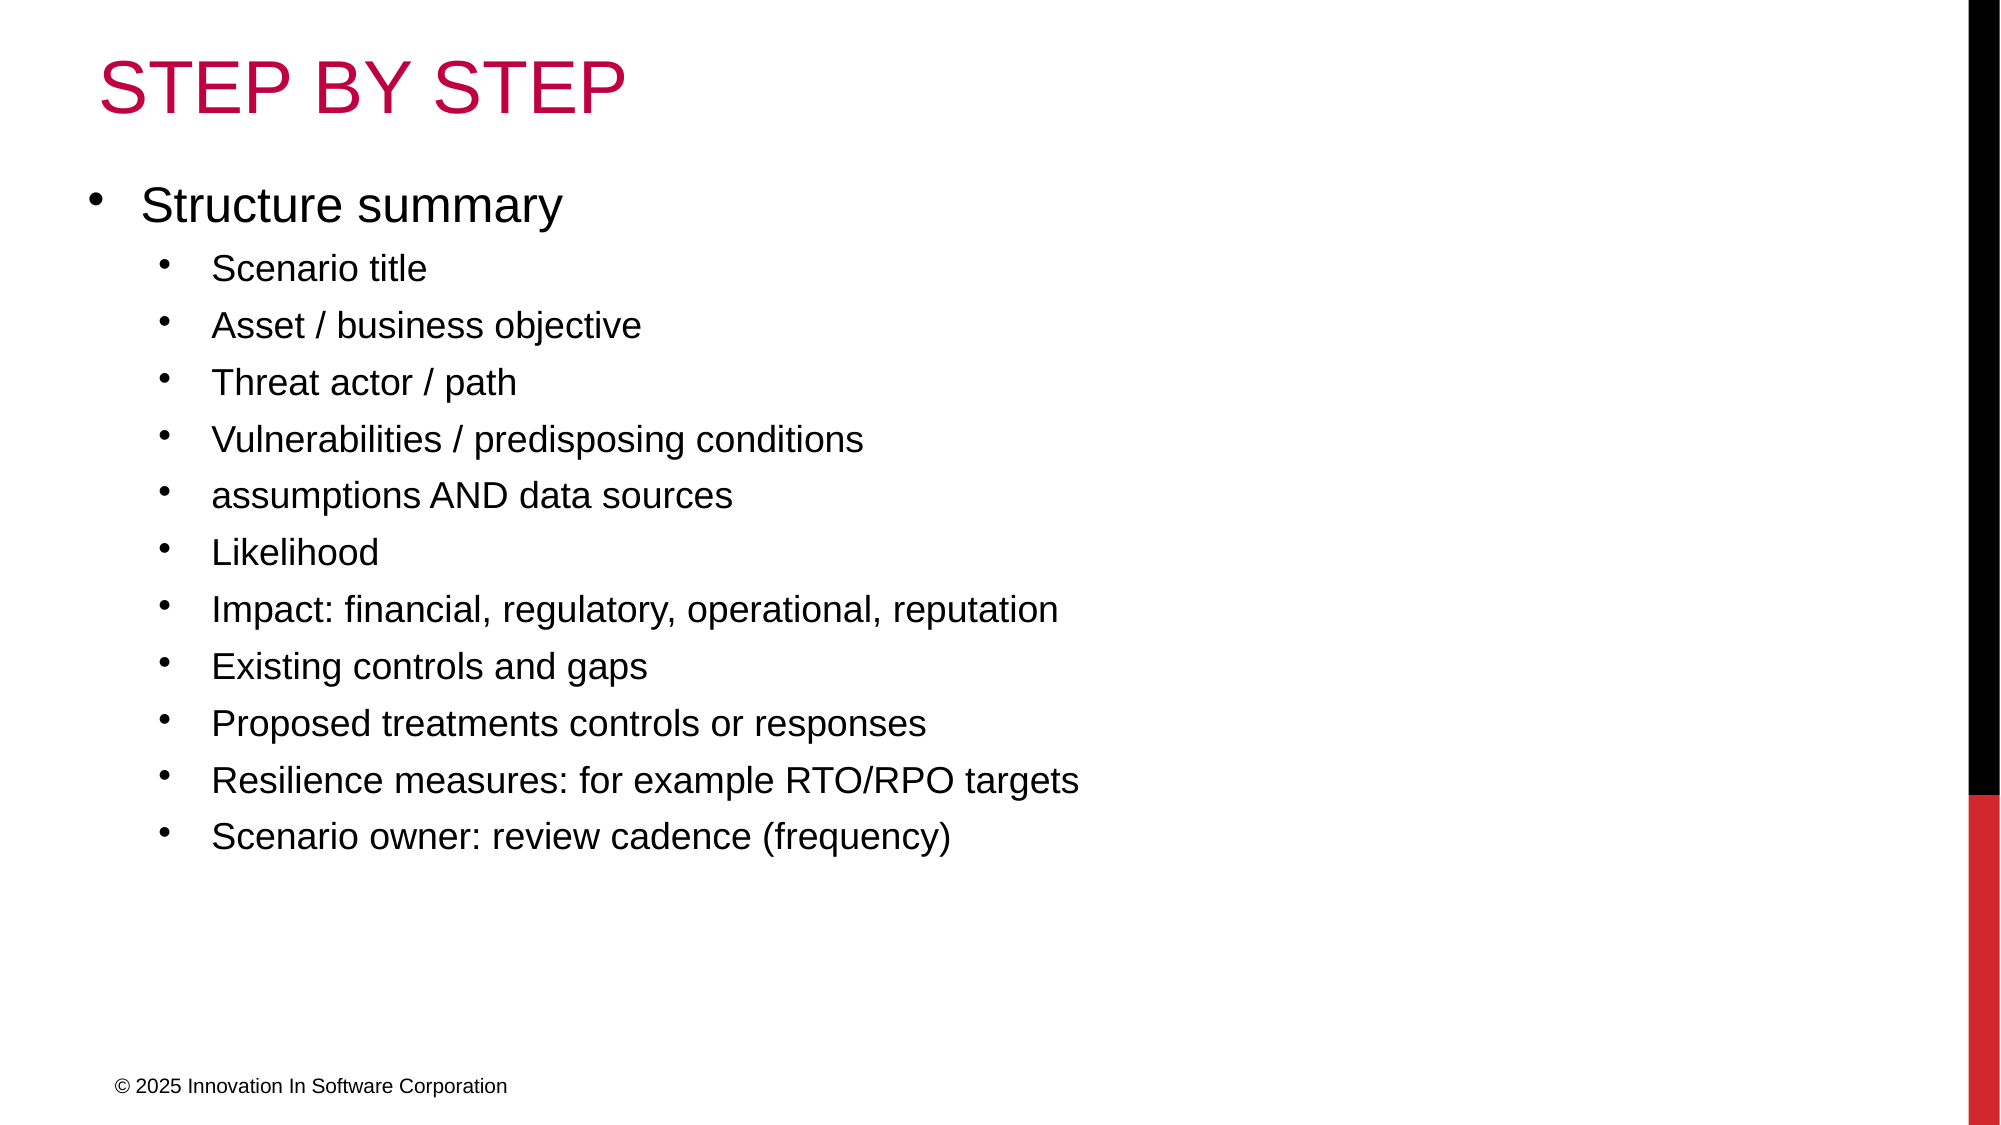

# Step by step
Structure summary
Scenario title
Asset / business objective
Threat actor / path
Vulnerabilities / predisposing conditions
assumptions AND data sources
Likelihood
Impact: financial, regulatory, operational, reputation
Existing controls and gaps
Proposed treatments controls or responses
Resilience measures: for example RTO/RPO targets
Scenario owner: review cadence (frequency)

© 2025 Innovation In Software Corporation